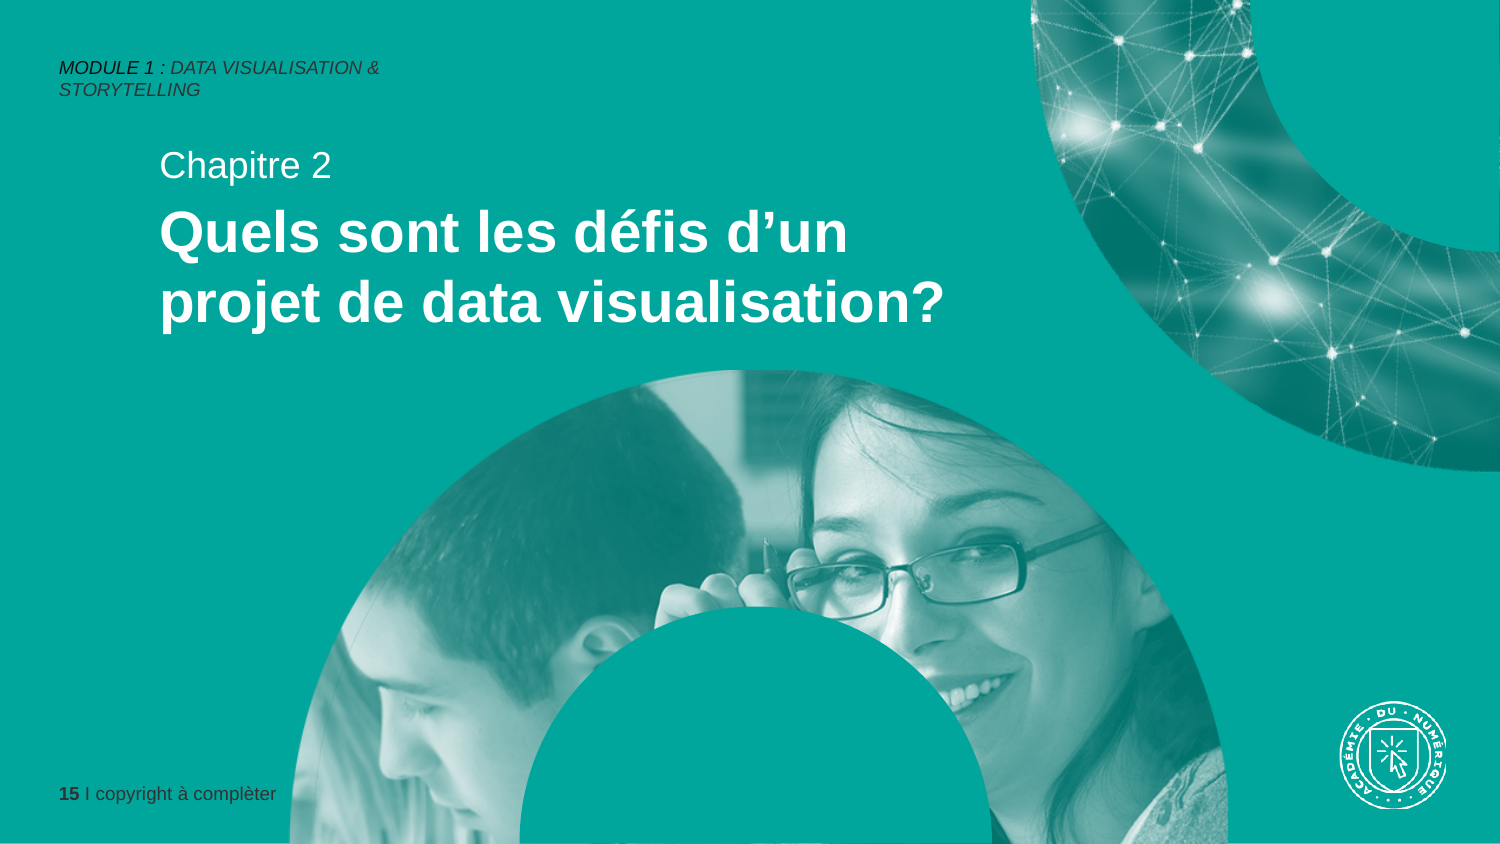

MODULE 1 : DATA VISUALISATION & STORYTELLING
Chapitre 2
Quels sont les défis d’un projet de data visualisation?